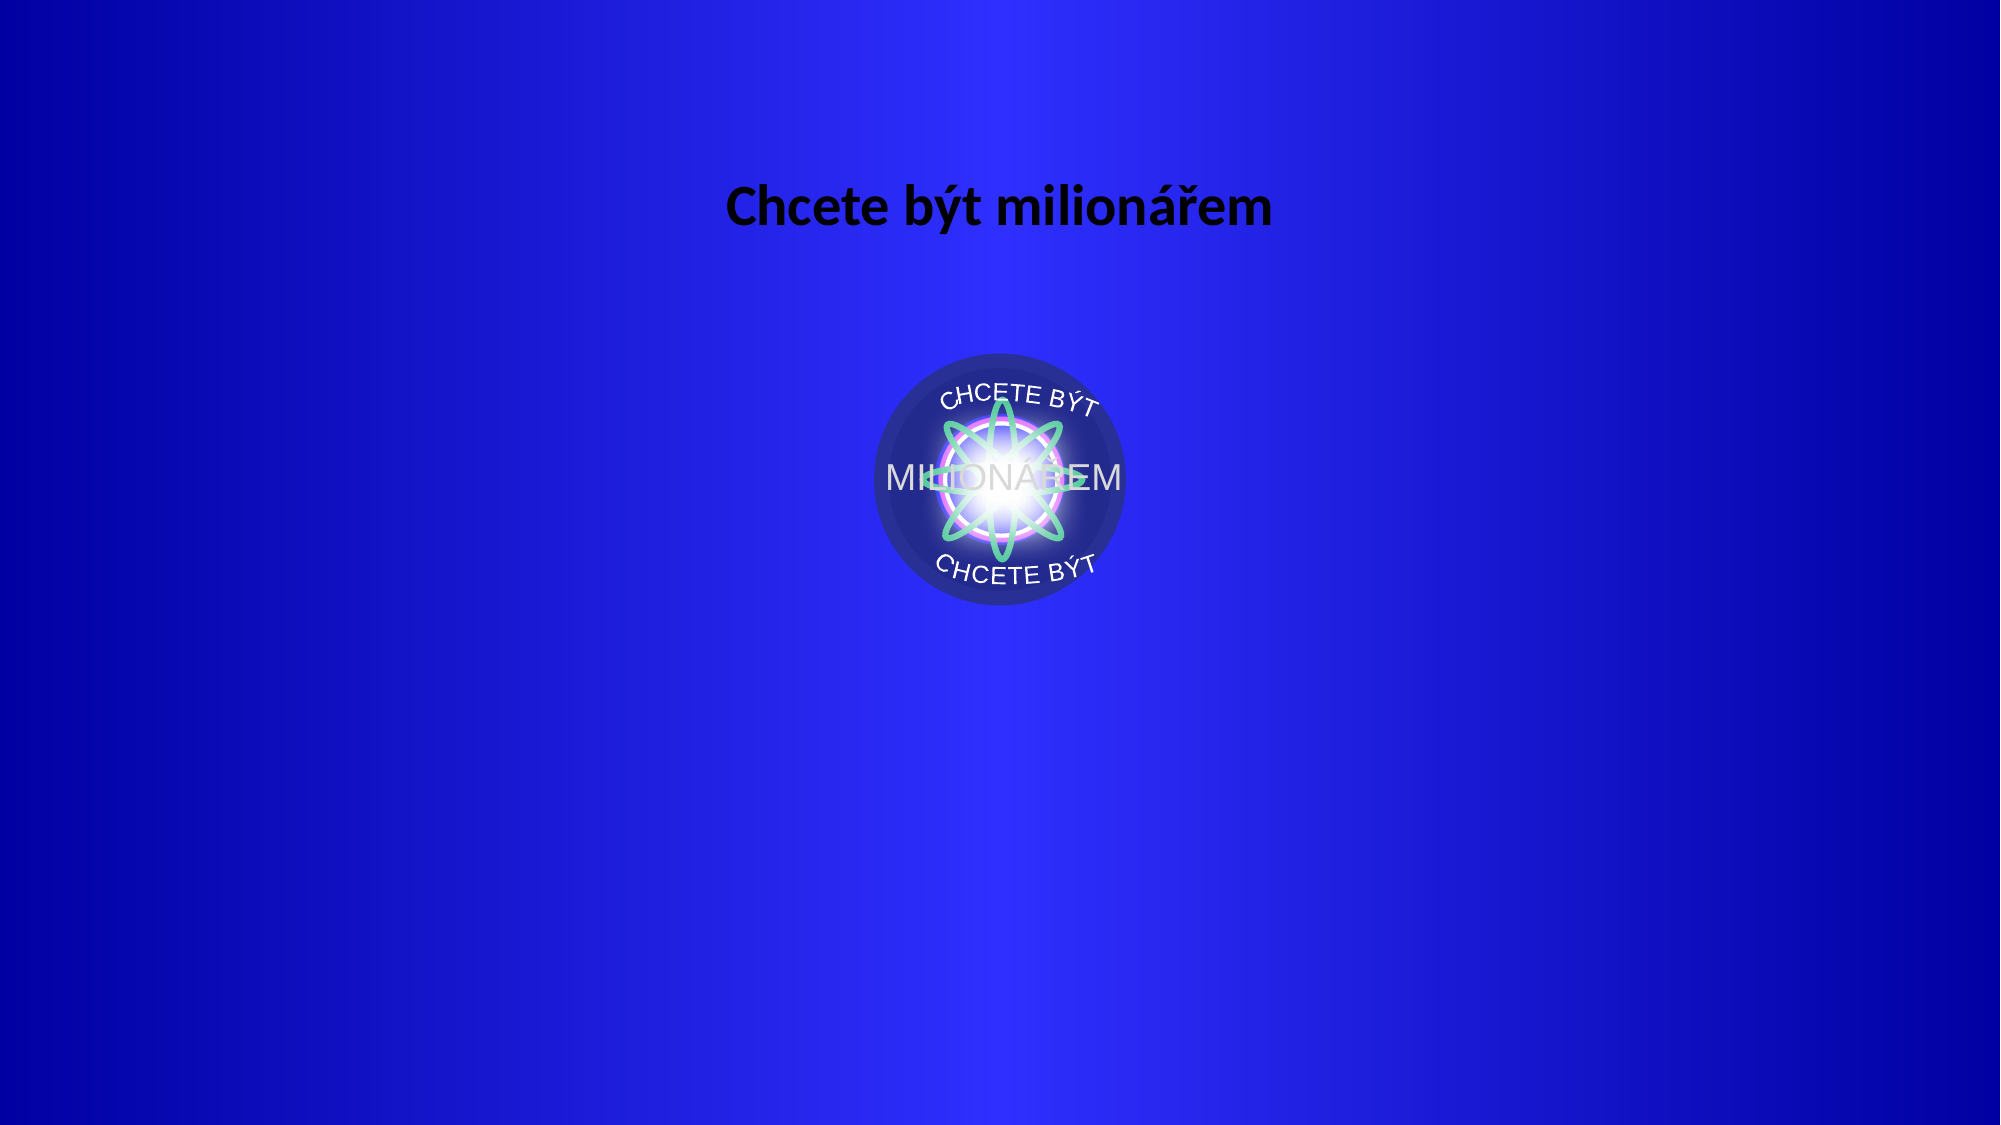

Chcete být milionářem

CHCETE BÝT

MILIONÁŘEM

CHCETE BÝT